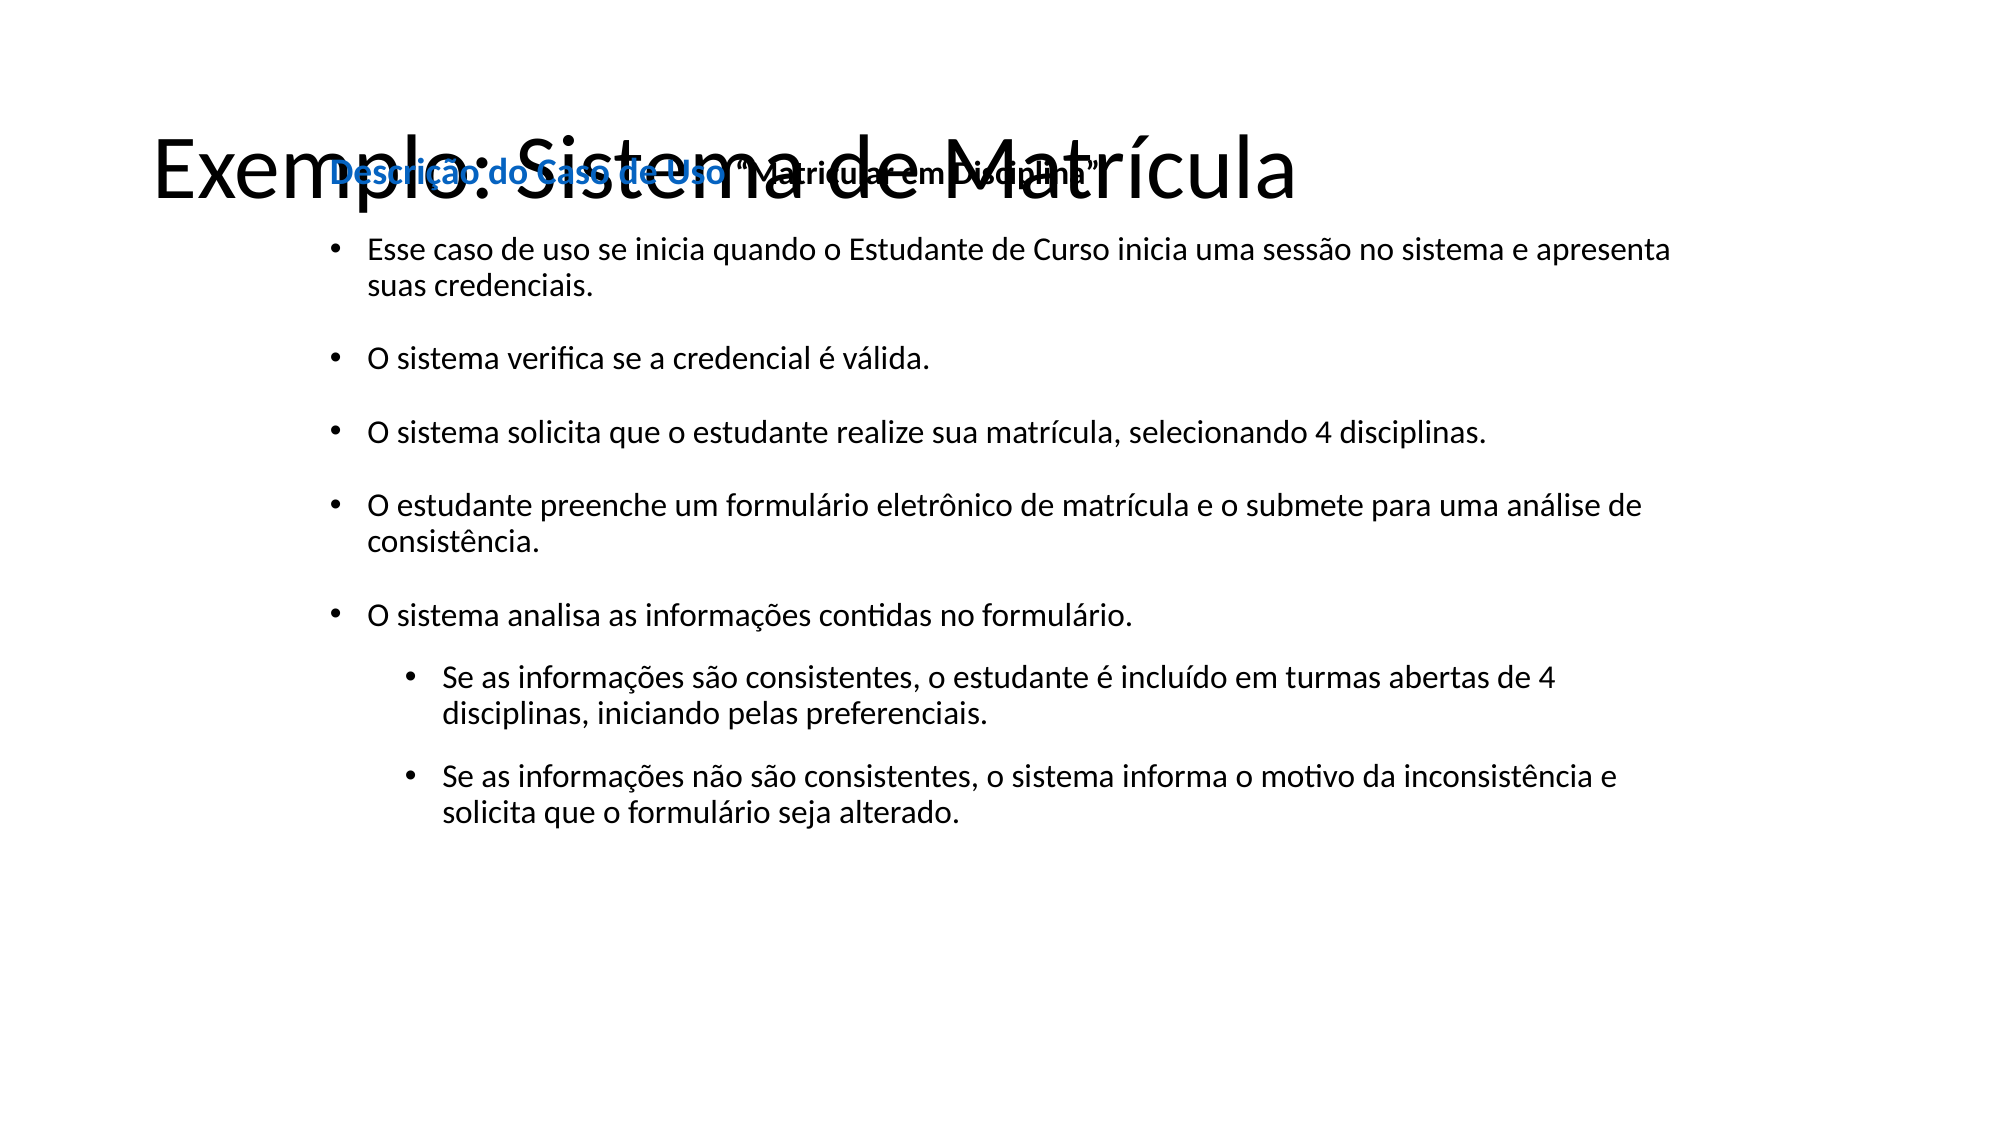

# Exemplo: Sistema de Matrícula
Descrição do Caso de Uso “Matricular em Disciplina”
Esse caso de uso se inicia quando o Estudante de Curso inicia uma sessão no sistema e apresenta suas credenciais.
O sistema verifica se a credencial é válida.
O sistema solicita que o estudante realize sua matrícula, selecionando 4 disciplinas.
O estudante preenche um formulário eletrônico de matrícula e o submete para uma análise de consistência.
O sistema analisa as informações contidas no formulário.
Se as informações são consistentes, o estudante é incluído em turmas abertas de 4 disciplinas, iniciando pelas preferenciais.
Se as informações não são consistentes, o sistema informa o motivo da inconsistência e solicita que o formulário seja alterado.